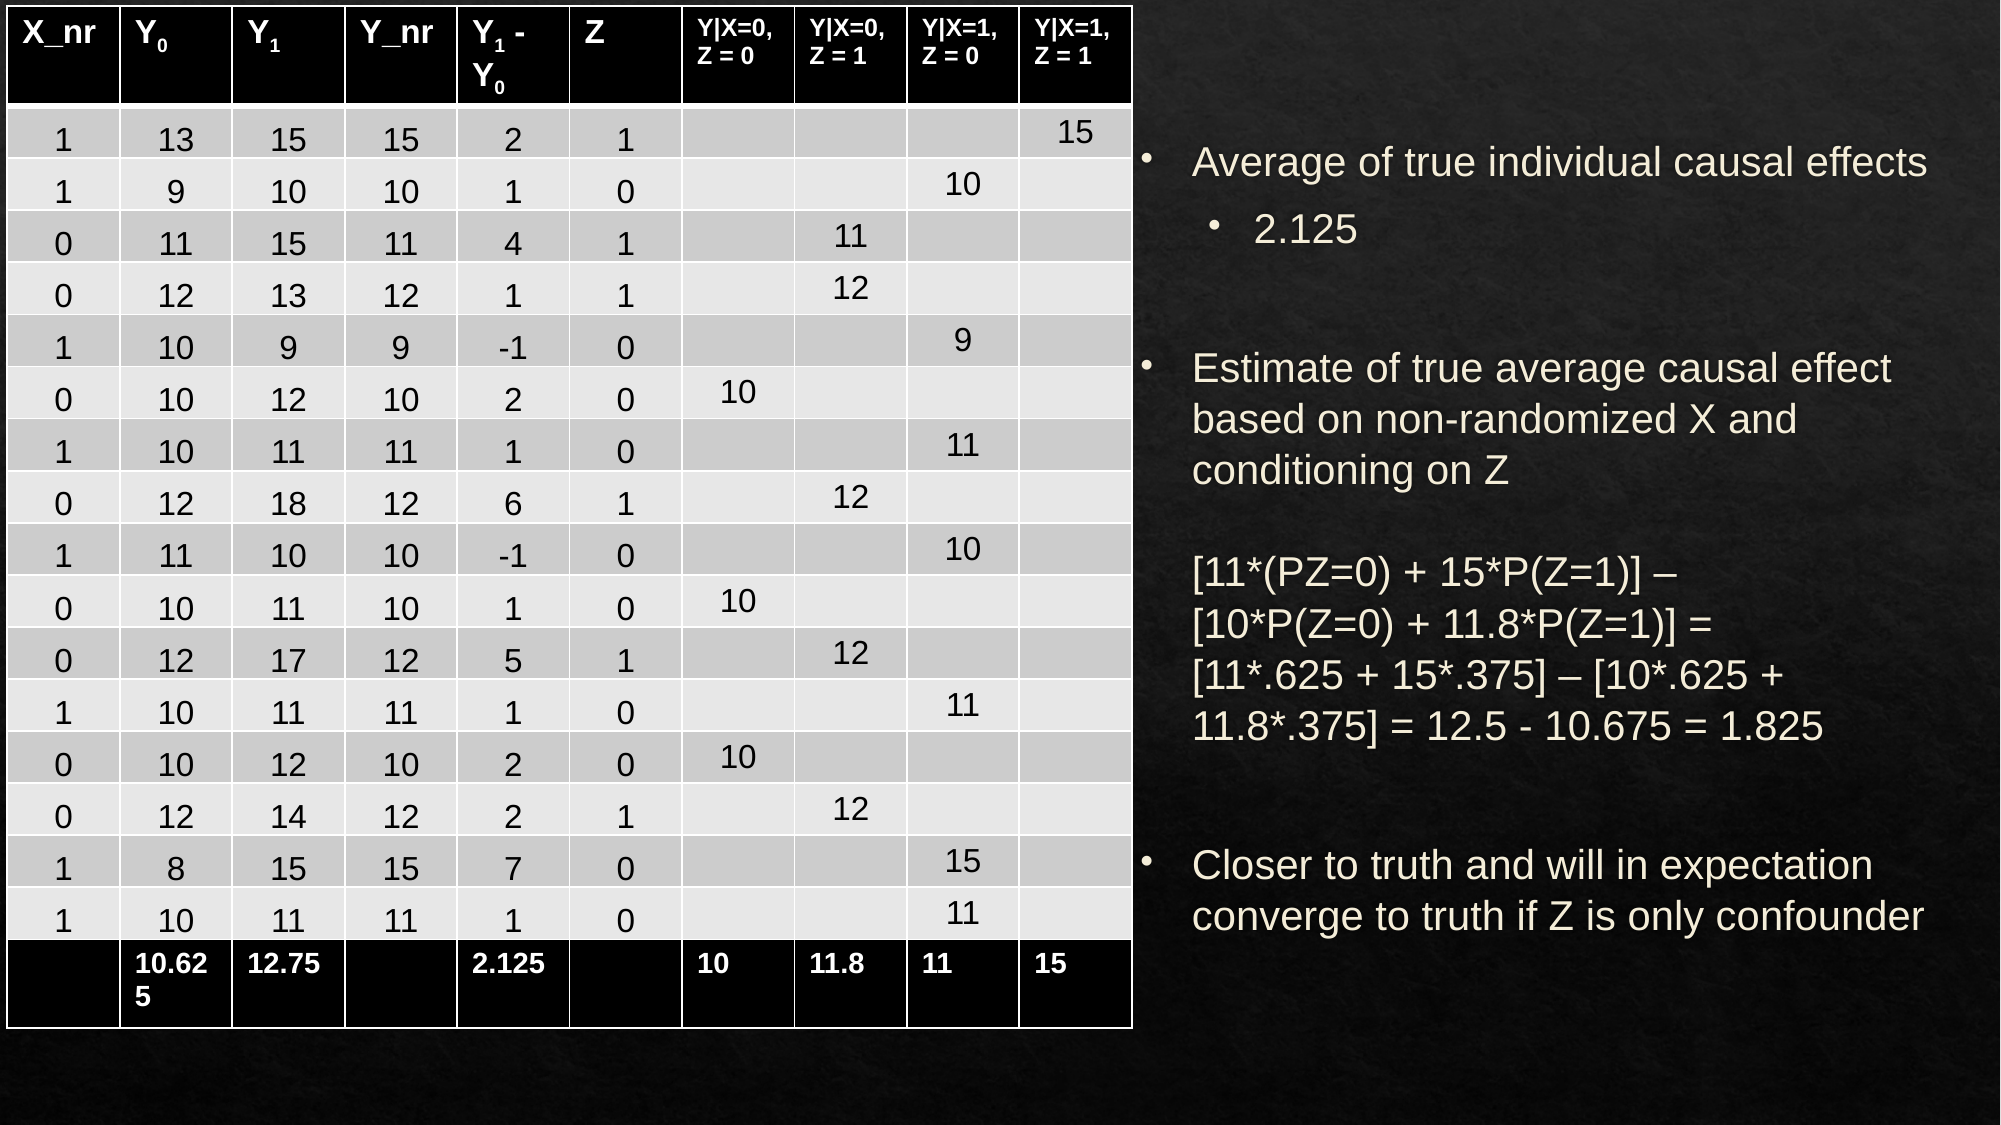

| X\_nr | Y0 | Y1 | Y\_nr | Y1 - Y0 | Z | Y|X=0, Z = 0 | Y|X=0, Z = 1 | Y|X=1, Z = 0 | Y|X=1, Z = 1 |
| --- | --- | --- | --- | --- | --- | --- | --- | --- | --- |
| 1 | 13 | 15 | 15 | 2 | 1 |  |  |  | 15 |
| 1 | 9 | 10 | 10 | 1 | 0 |  |  | 10 |  |
| 0 | 11 | 15 | 11 | 4 | 1 |  | 11 |  |  |
| 0 | 12 | 13 | 12 | 1 | 1 |  | 12 |  |  |
| 1 | 10 | 9 | 9 | -1 | 0 |  |  | 9 |  |
| 0 | 10 | 12 | 10 | 2 | 0 | 10 |  |  |  |
| 1 | 10 | 11 | 11 | 1 | 0 |  |  | 11 |  |
| 0 | 12 | 18 | 12 | 6 | 1 |  | 12 |  |  |
| 1 | 11 | 10 | 10 | -1 | 0 |  |  | 10 |  |
| 0 | 10 | 11 | 10 | 1 | 0 | 10 |  |  |  |
| 0 | 12 | 17 | 12 | 5 | 1 |  | 12 |  |  |
| 1 | 10 | 11 | 11 | 1 | 0 |  |  | 11 |  |
| 0 | 10 | 12 | 10 | 2 | 0 | 10 |  |  |  |
| 0 | 12 | 14 | 12 | 2 | 1 |  | 12 |  |  |
| 1 | 8 | 15 | 15 | 7 | 0 |  |  | 15 |  |
| 1 | 10 | 11 | 11 | 1 | 0 |  |  | 11 |  |
|  | 10.625 | 12.75 |  | 2.125 |  | 10 | 11.8 | 11 | 15 |
Average of true individual causal effects
2.125

Estimate of true average causal effect based on non-randomized X and conditioning on Z
[11*(PZ=0) + 15*P(Z=1)] –
[10*P(Z=0) + 11.8*P(Z=1)] =
[11*.625 + 15*.375] – [10*.625 + 11.8*.375] = 12.5 - 10.675 = 1.825

Closer to truth and will in expectation converge to truth if Z is only confounder